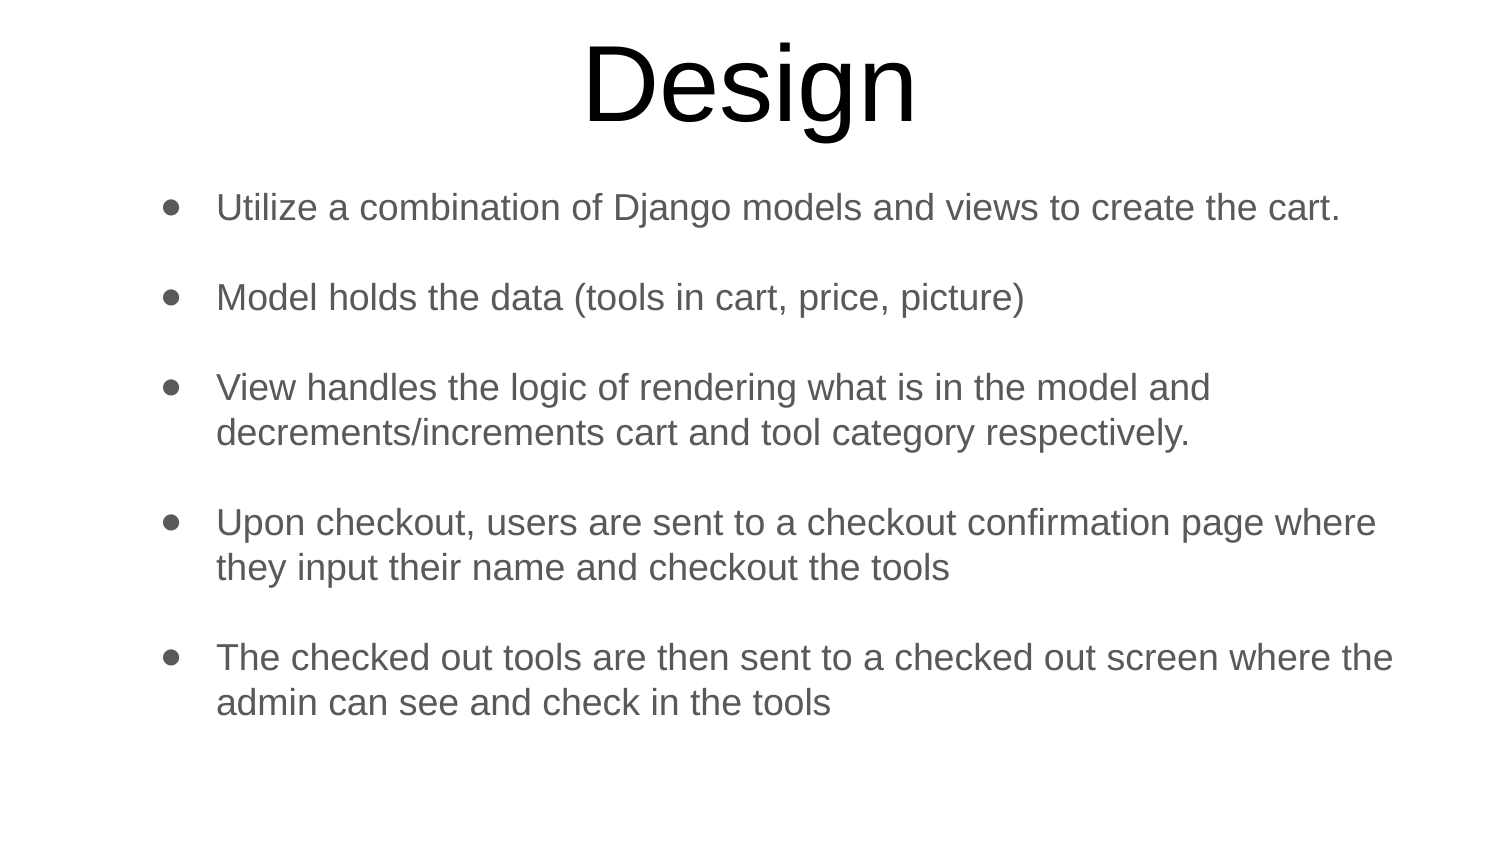

# Design
Utilize a combination of Django models and views to create the cart.

Model holds the data (tools in cart, price, picture)

View handles the logic of rendering what is in the model and decrements/increments cart and tool category respectively.

Upon checkout, users are sent to a checkout confirmation page where they input their name and checkout the tools

The checked out tools are then sent to a checked out screen where the admin can see and check in the tools